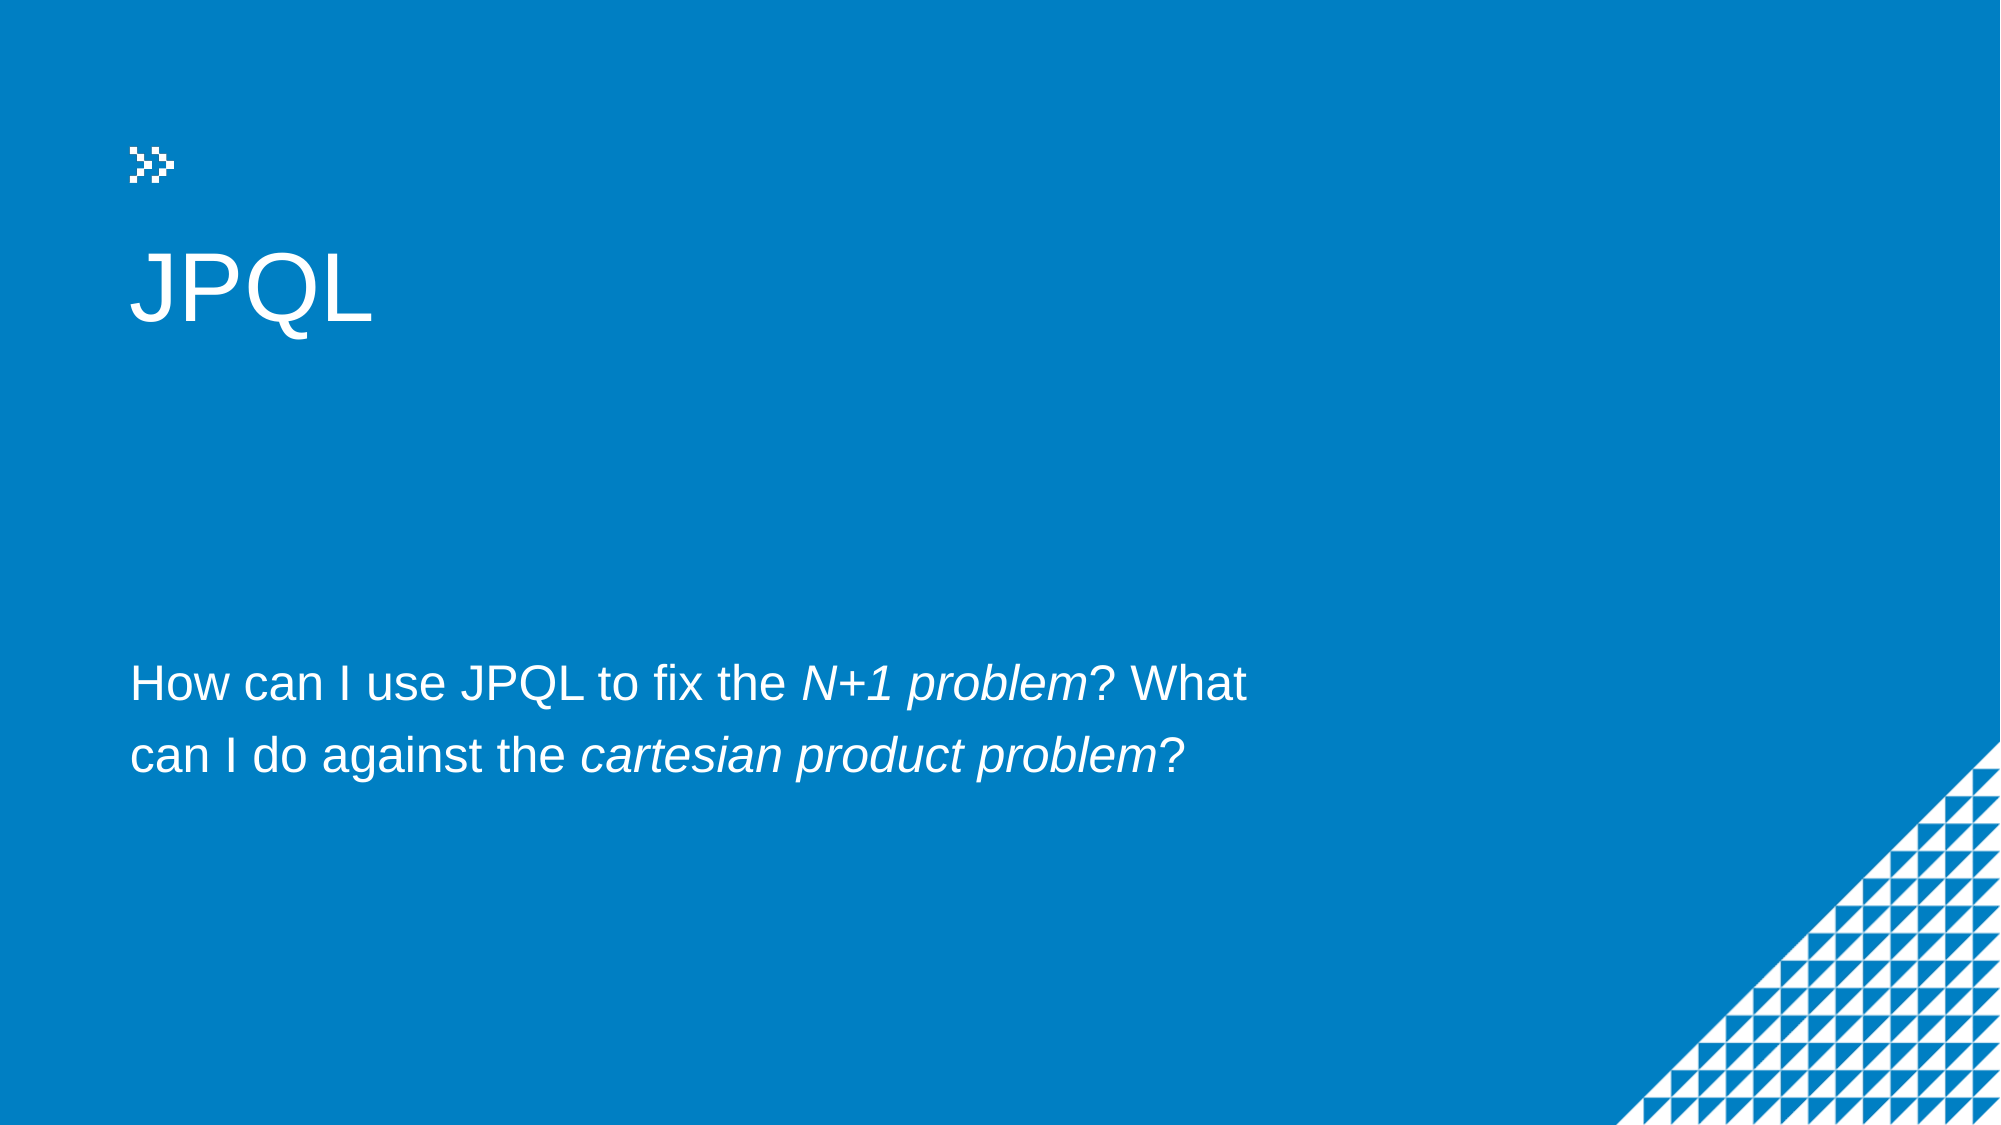

# JPQL
How can I use JPQL to fix the N+1 problem? What can I do against the cartesian product problem?